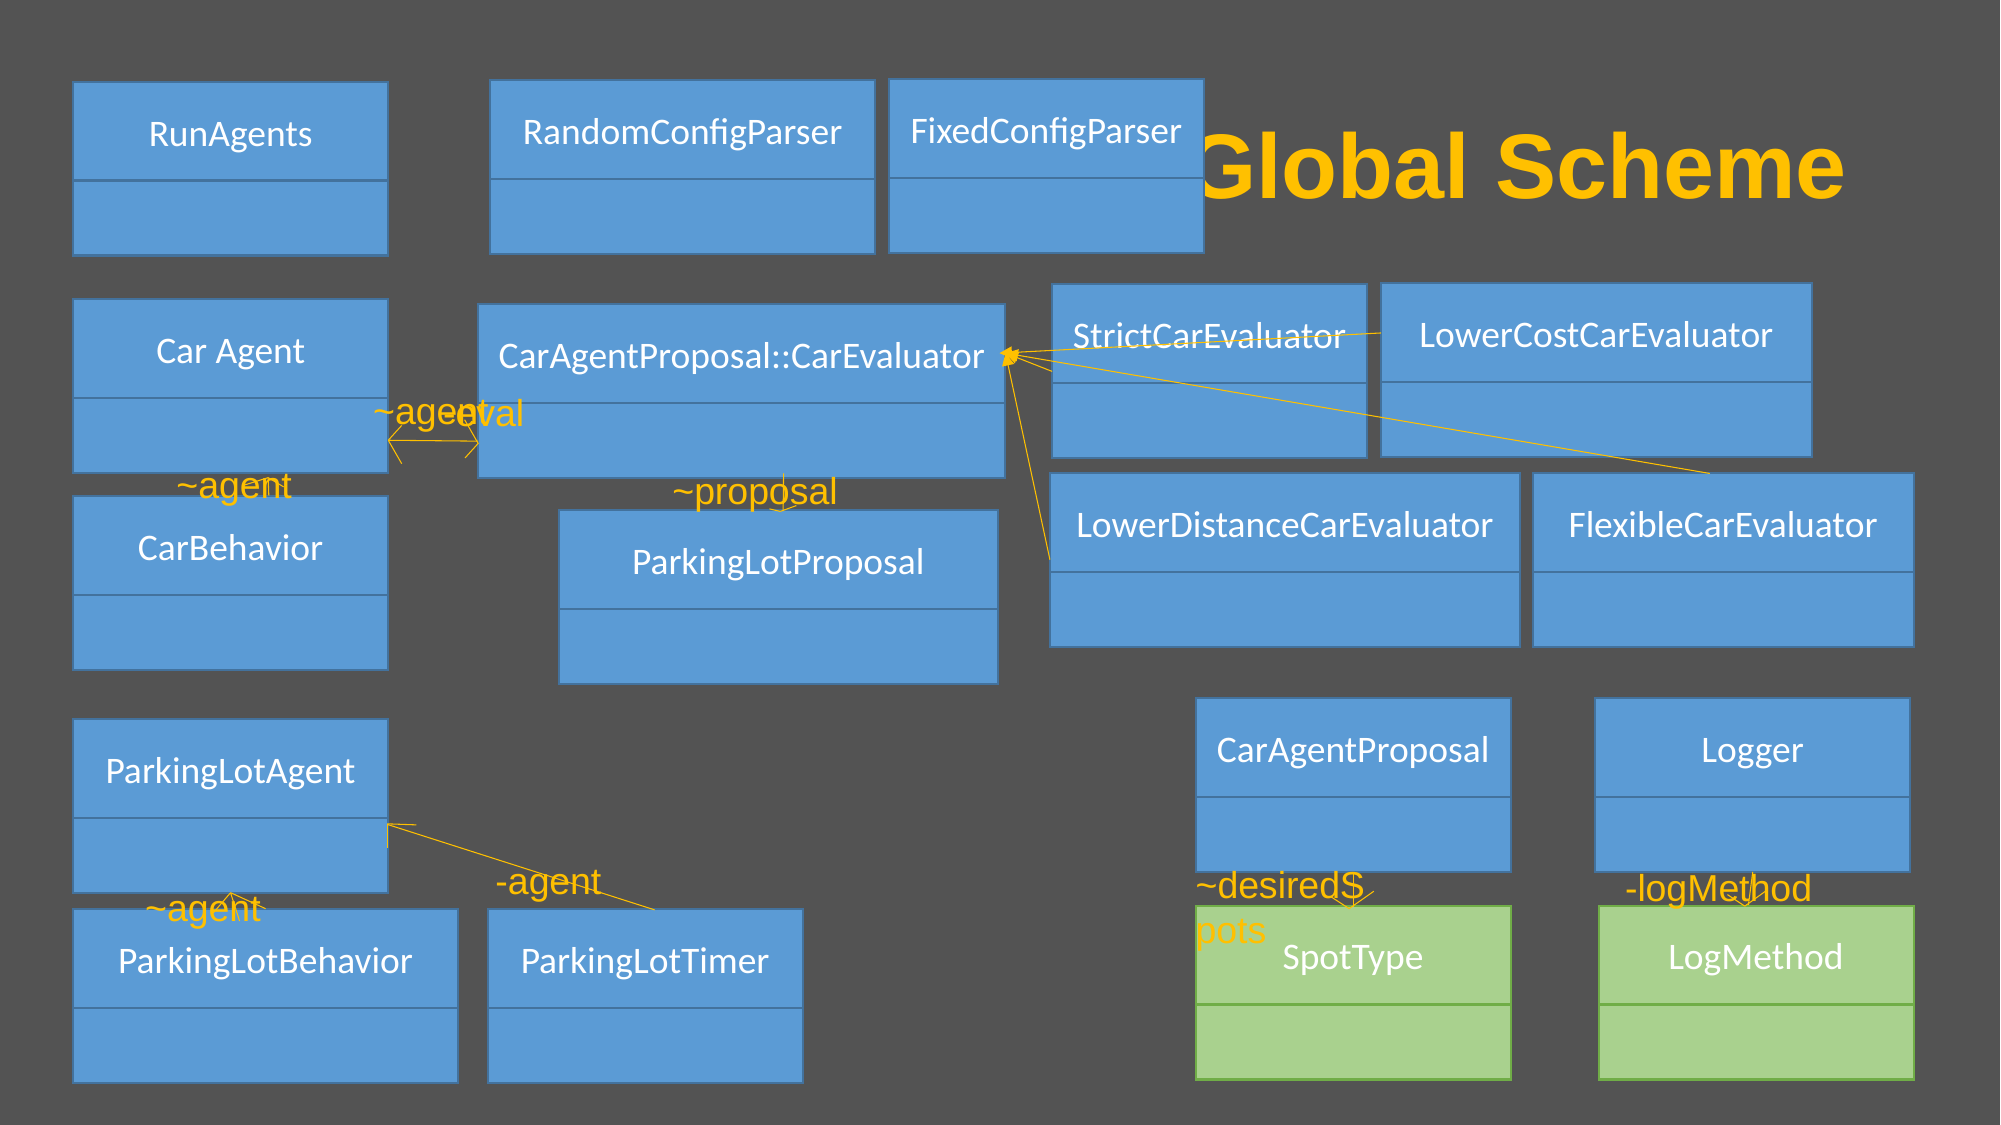

# Global Scheme

FixedConfigParser

RandomConfigParser

RunAgents

LowerCostCarEvaluator

StrictCarEvaluator

Car Agent

CarAgentProposal::CarEvaluator
~agent
-eval
~agent
~proposal

LowerDistanceCarEvaluator

FlexibleCarEvaluator

CarBehavior

ParkingLotProposal

Logger

CarAgentProposal

ParkingLotAgent
-agent
~desiredSpots
-logMethod
~agent

SpotType

LogMethod

ParkingLotBehavior

ParkingLotTimer